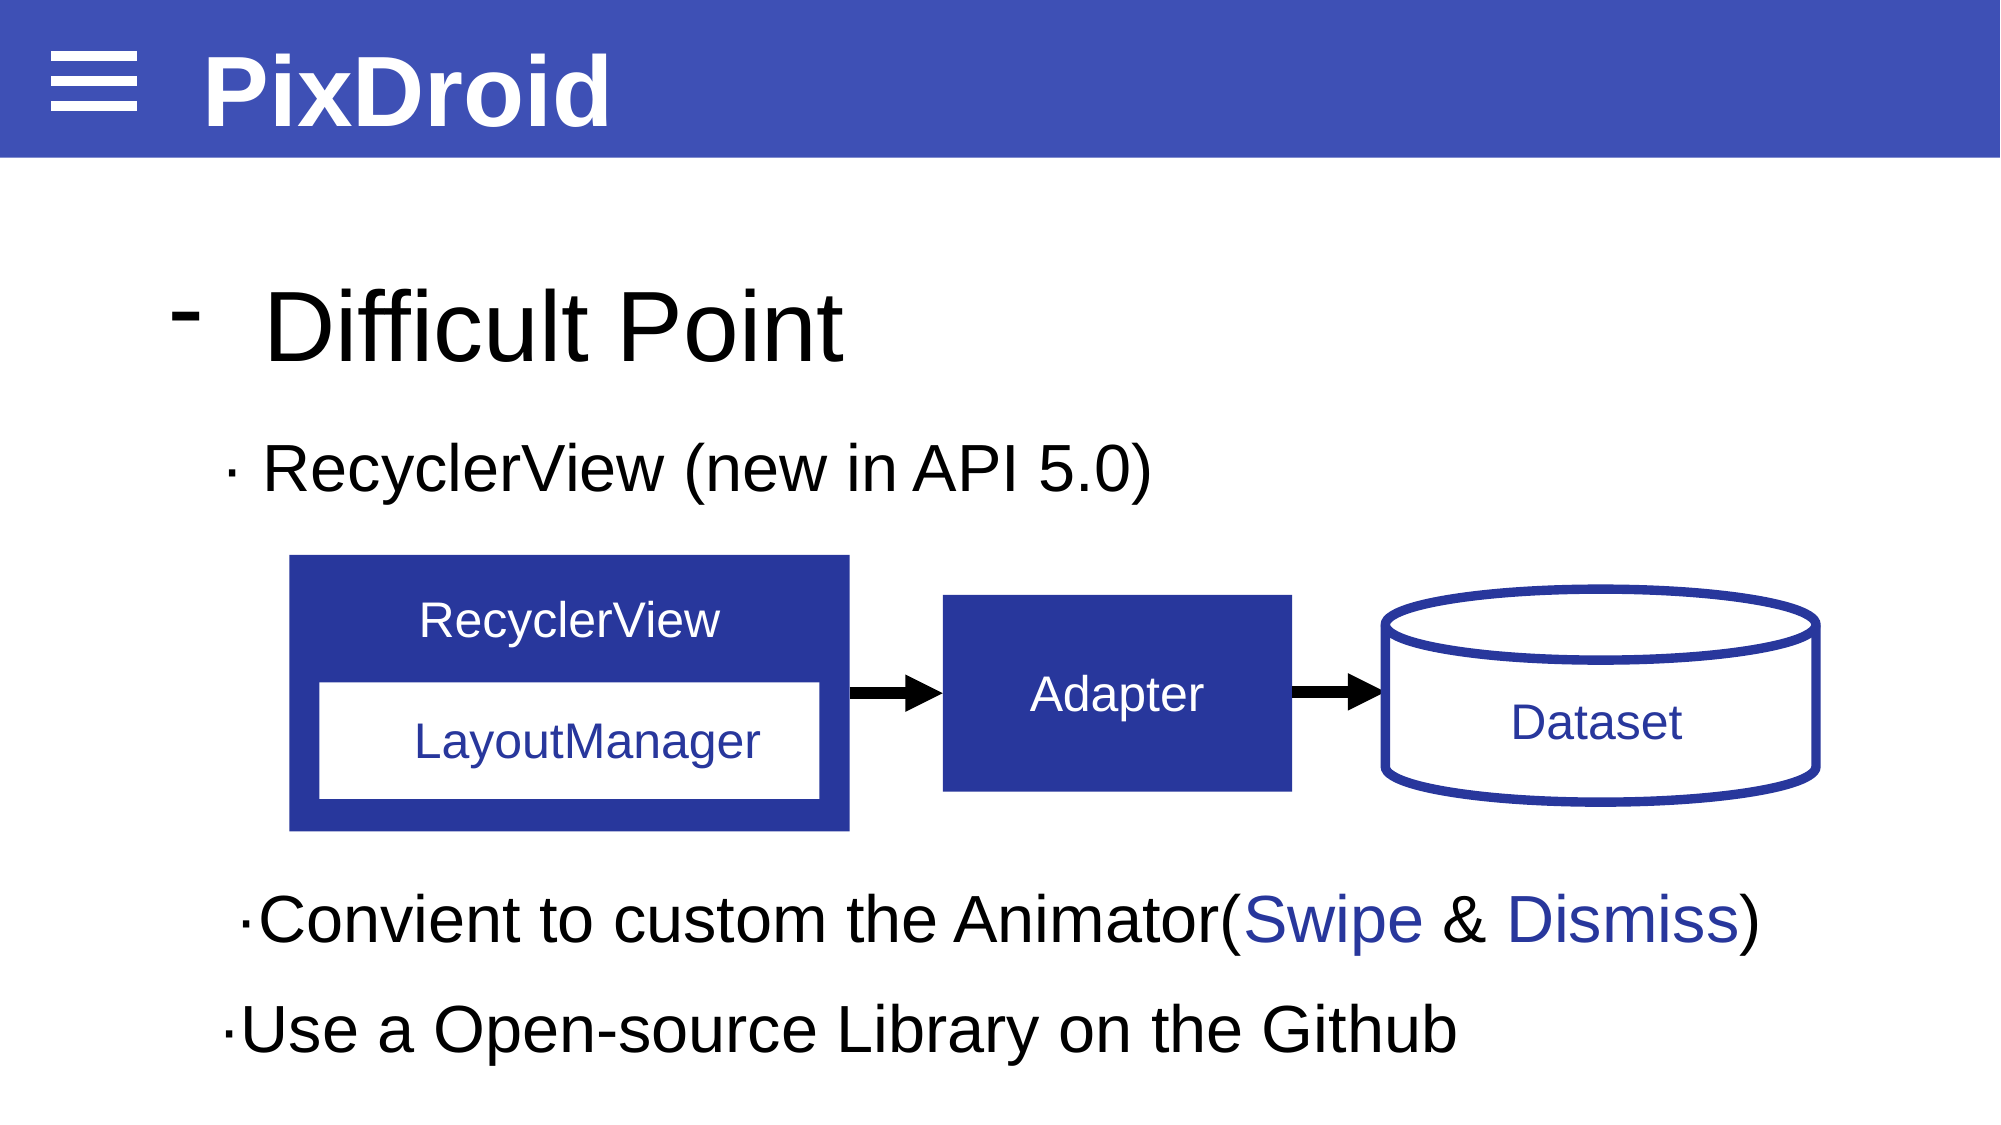

PixDroid
Difficult Point
· RecyclerView (new in API 5.0)

RecyclerView

Adapter

Dataset
LayoutManager
·Convient to custom the Animator(Swipe & Dismiss)
·Use a Open-source Library on the Github